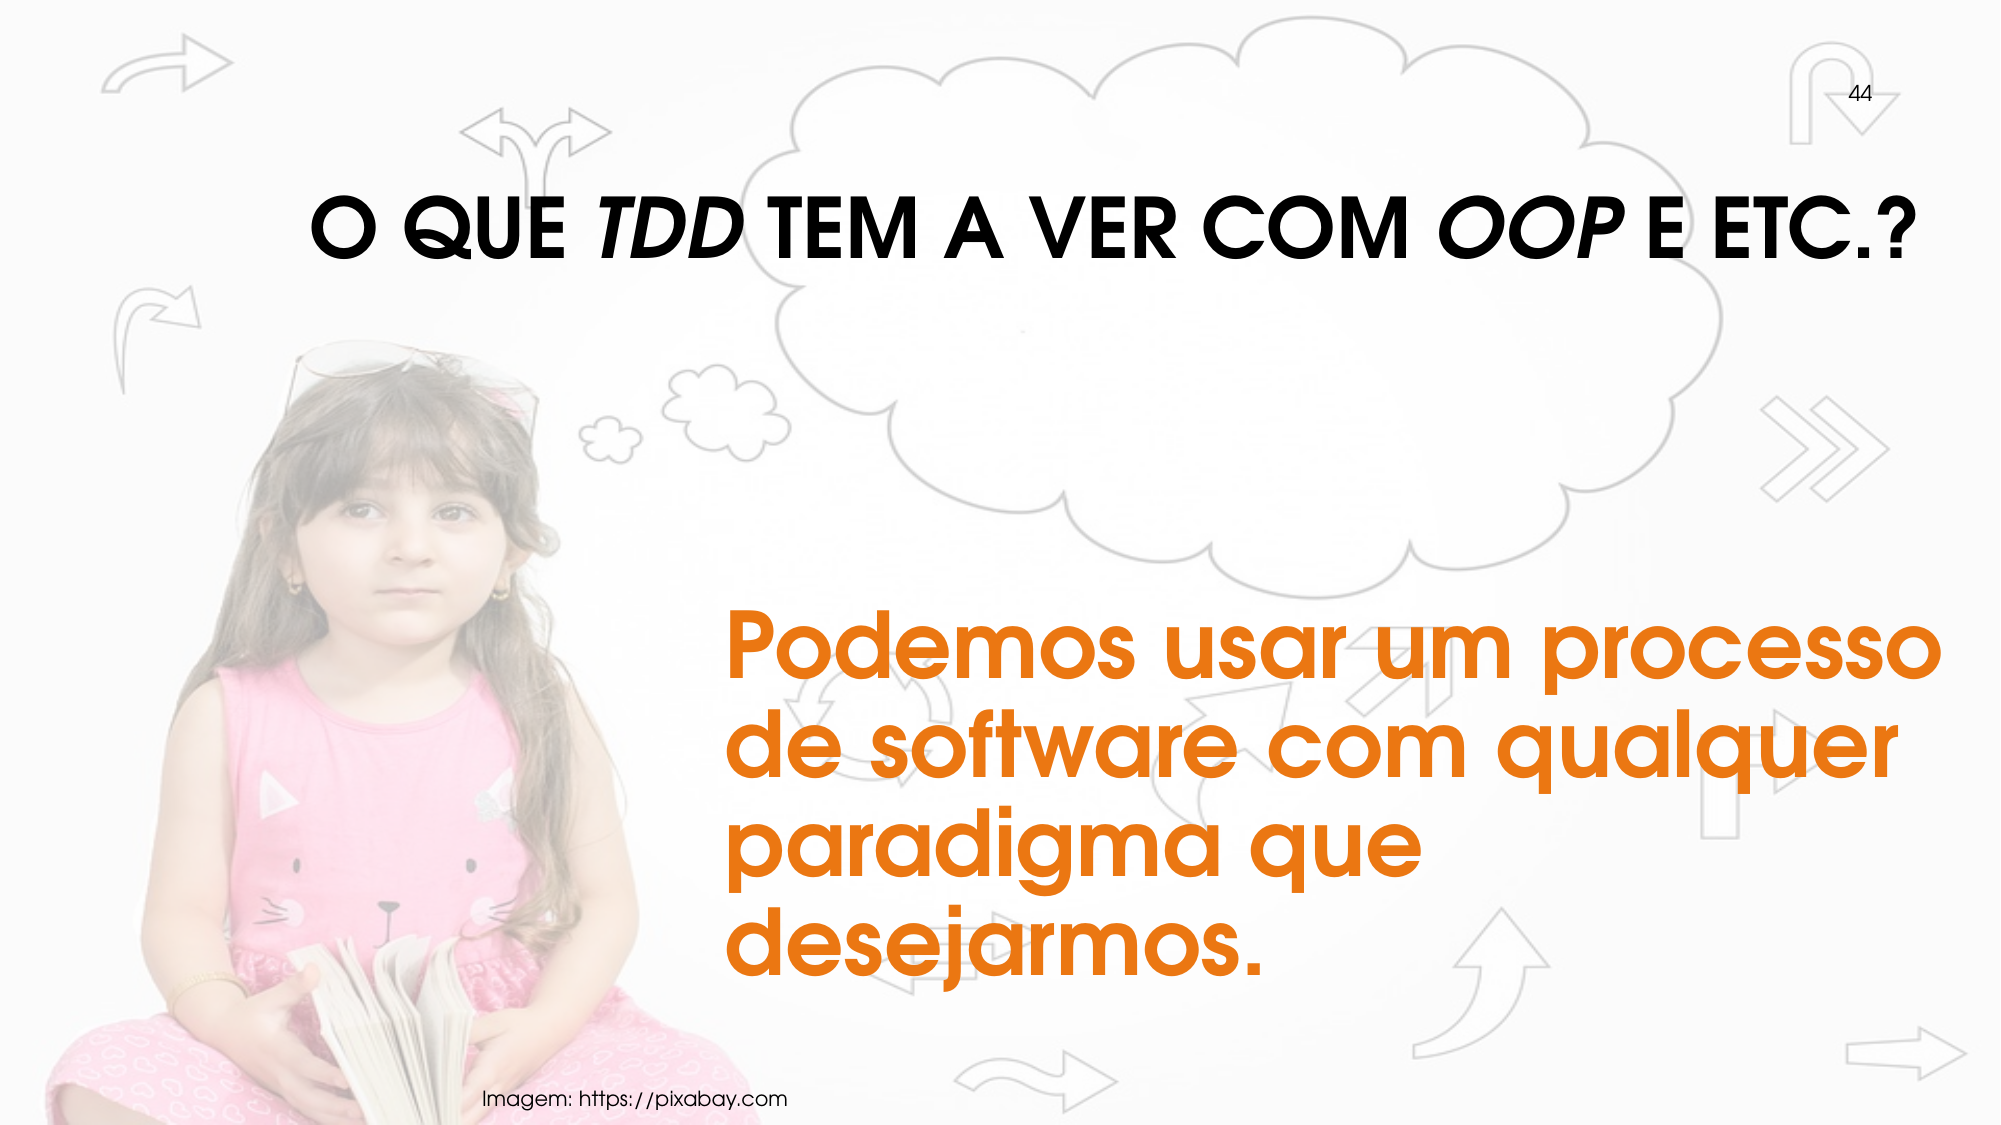

44
# o que tdd tem a ver com OOP e etc.?
Podemos usar um processo de software com qualquer paradigma que desejarmos.
Imagem: https://pixabay.com